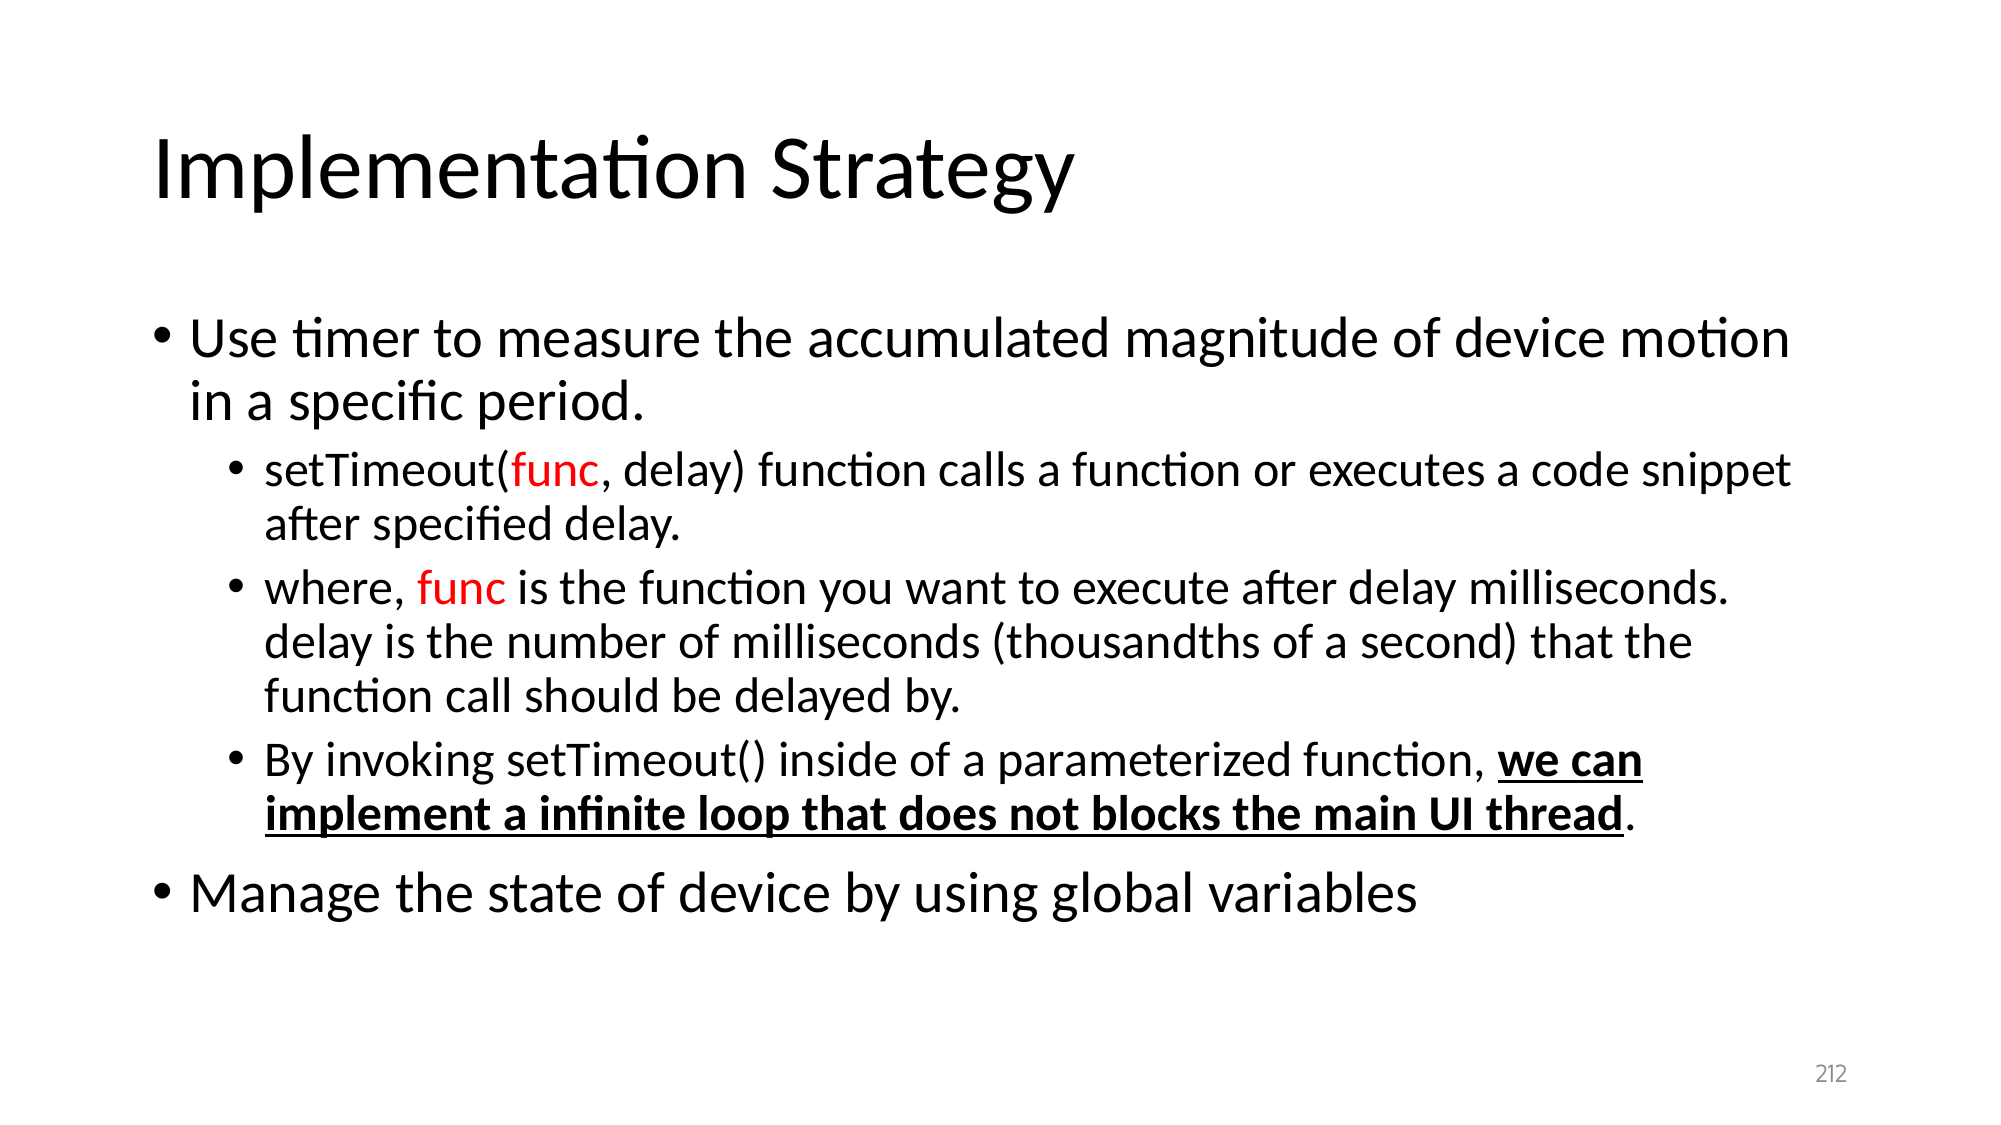

# Implementation Strategy
Use timer to measure the accumulated magnitude of device motion in a specific period.
setTimeout(func, delay) function calls a function or executes a code snippet after specified delay.
where, func is the function you want to execute after delay milliseconds. delay is the number of milliseconds (thousandths of a second) that the function call should be delayed by.
By invoking setTimeout() inside of a parameterized function, we can implement a infinite loop that does not blocks the main UI thread.
Manage the state of device by using global variables
212